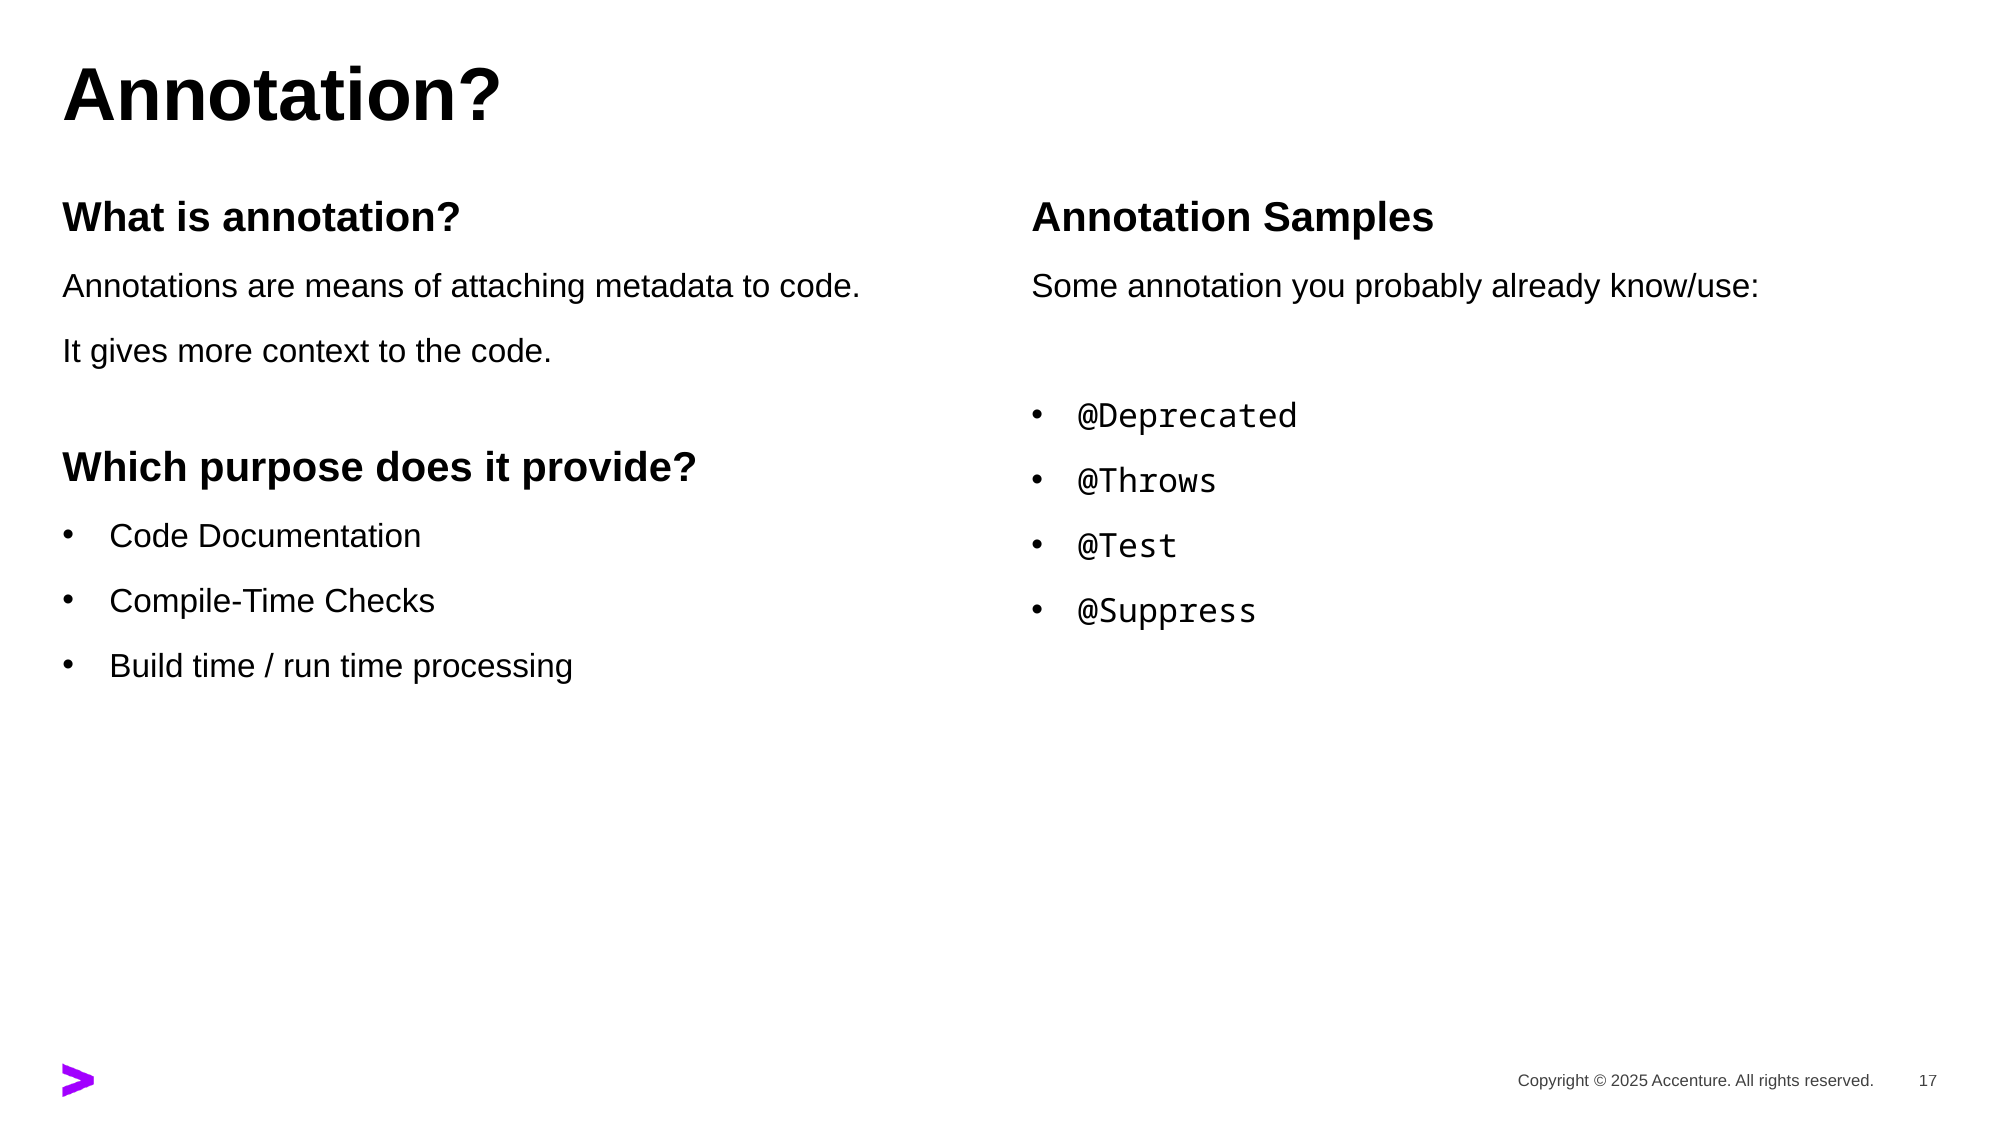

# Annotation?
What is annotation?
Annotations are means of attaching metadata to code.
It gives more context to the code.
Which purpose does it provide?
Code Documentation
Compile-Time Checks
Build time / run time processing
Annotation Samples
Some annotation you probably already know/use:

@Deprecated
@Throws
@Test
@Suppress